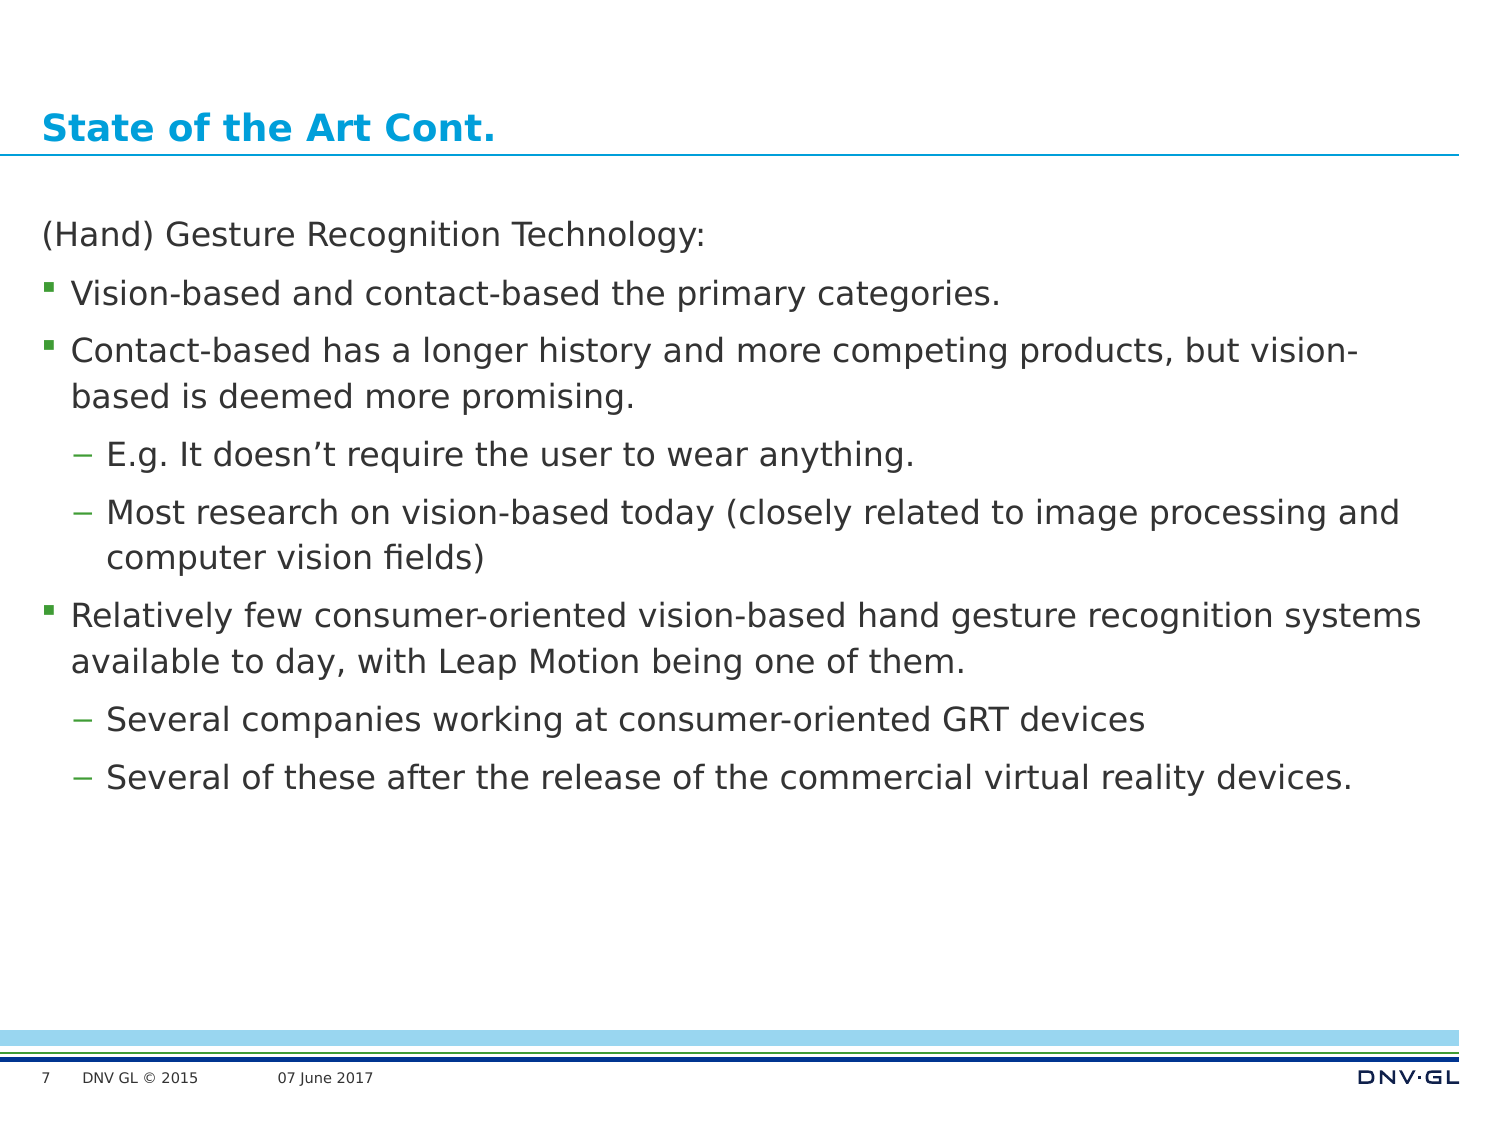

# State of the Art Cont.
(Hand) Gesture Recognition Technology:
Vision-based and contact-based the primary categories.
Contact-based has a longer history and more competing products, but vision-based is deemed more promising.
E.g. It doesn’t require the user to wear anything.
Most research on vision-based today (closely related to image processing and computer vision fields)
Relatively few consumer-oriented vision-based hand gesture recognition systems available to day, with Leap Motion being one of them.
Several companies working at consumer-oriented GRT devices
Several of these after the release of the commercial virtual reality devices.

7